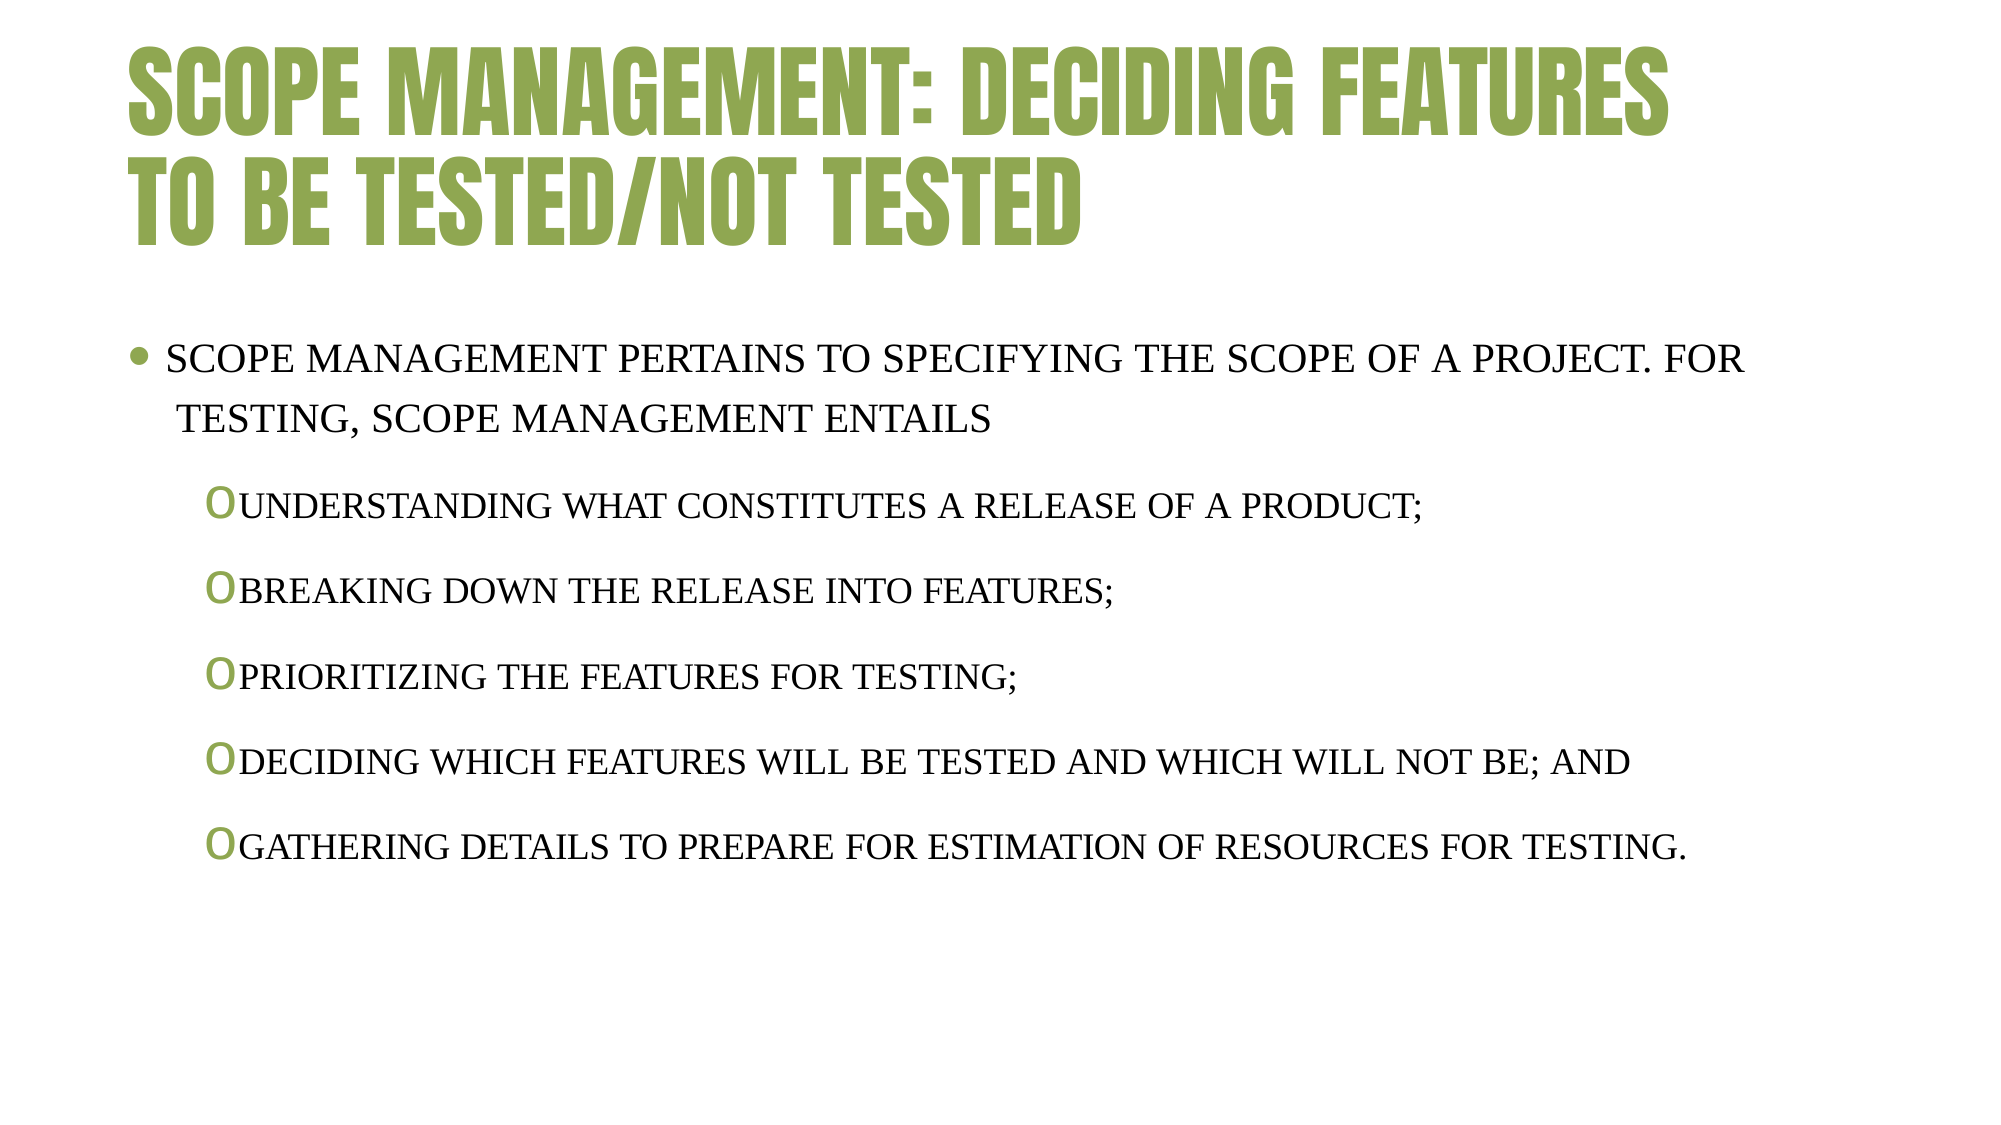

# SCOPE MANAGEMENT: DECIDING FEATURES  TO BE TESTED/NOT TESTED
SCOPE MANAGEMENT PERTAINS TO SPECIFYING THE SCOPE OF A PROJECT. FOR  TESTING, SCOPE MANAGEMENT ENTAILS
oUNDERSTANDING WHAT CONSTITUTES A RELEASE OF A PRODUCT;
oBREAKING DOWN THE RELEASE INTO FEATURES;
oPRIORITIZING THE FEATURES FOR TESTING;
oDECIDING WHICH FEATURES WILL BE TESTED AND WHICH WILL NOT BE; AND
oGATHERING DETAILS TO PREPARE FOR ESTIMATION OF RESOURCES FOR TESTING.
TEST PLANNING, MANAGEMENT, EXECUTION, AND REPORTING
PSG COLLEGE OF TECHNOLOGY